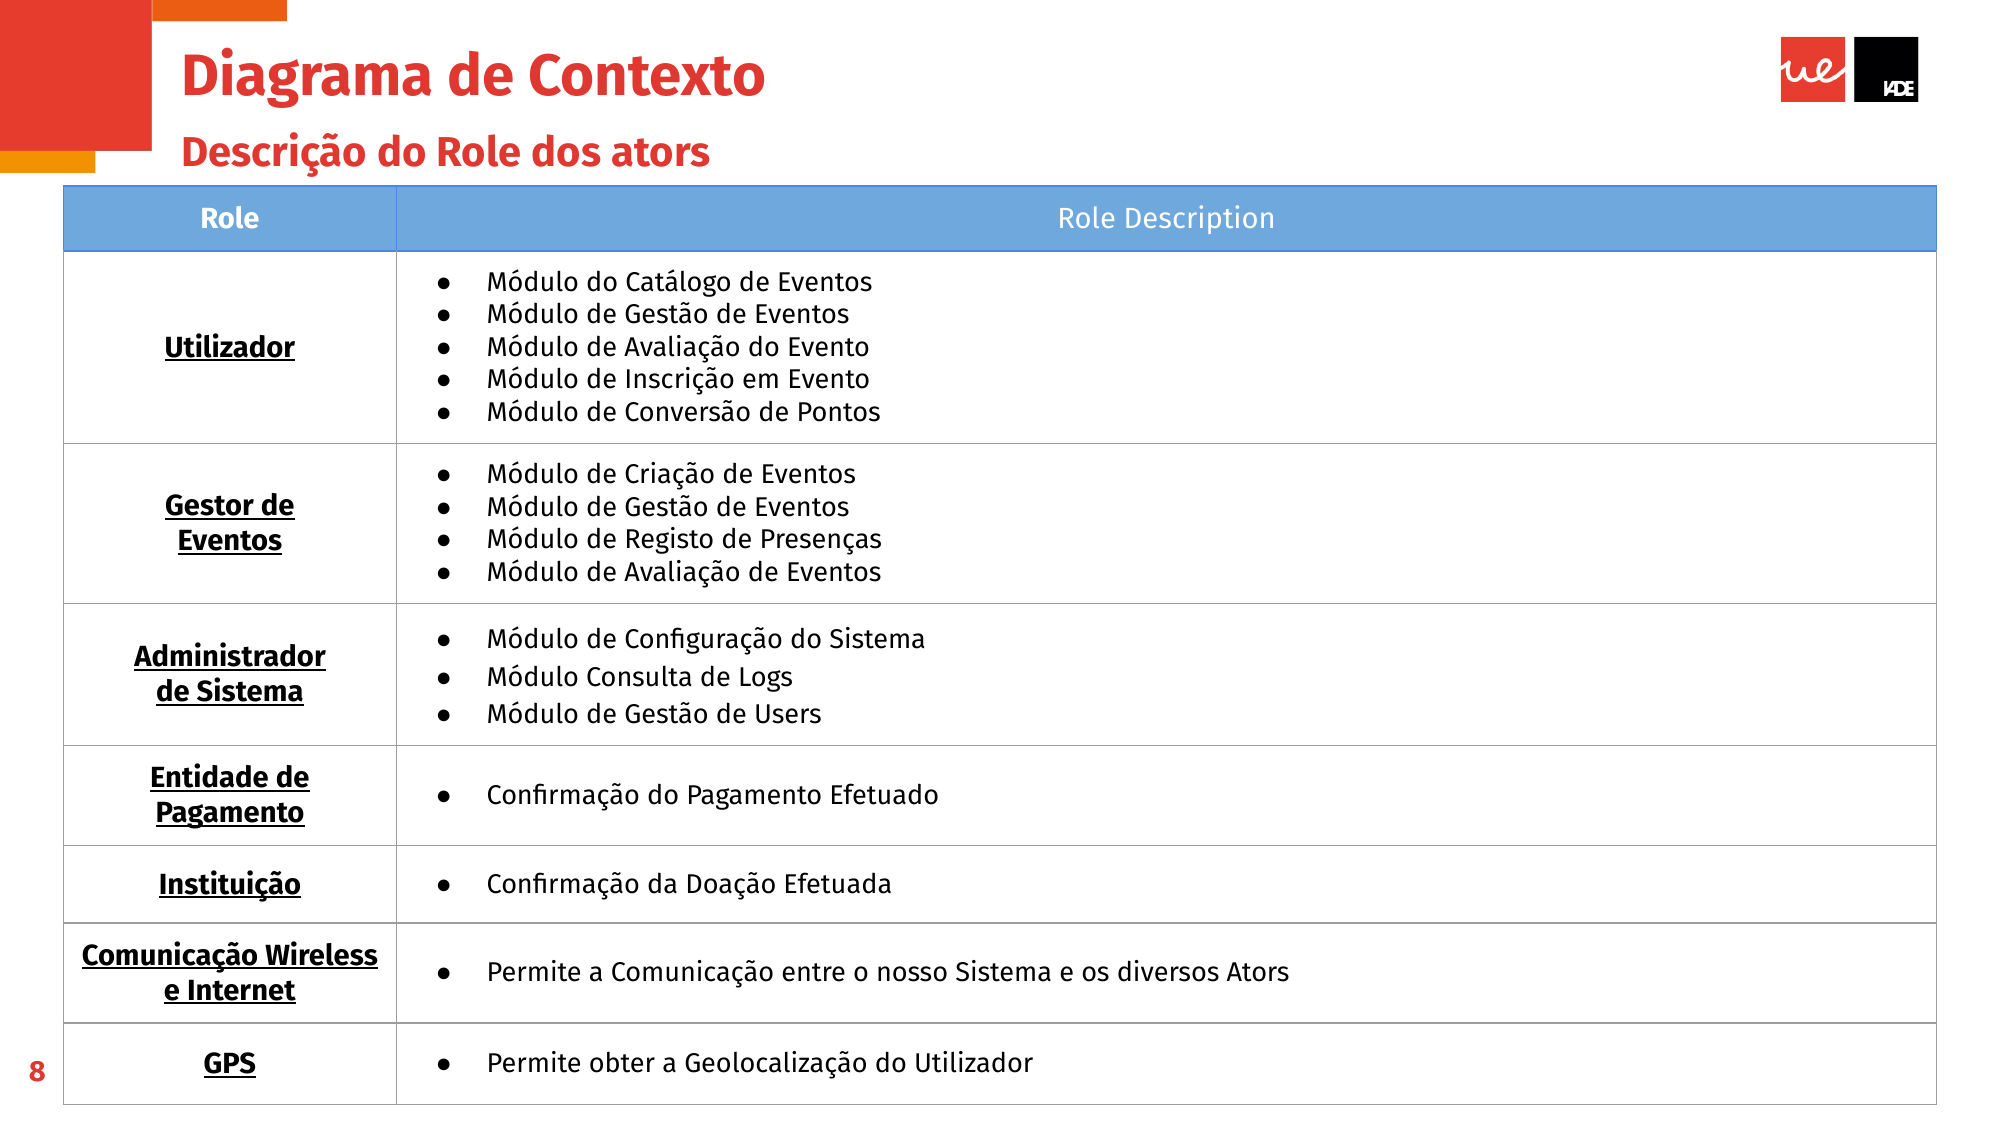

# Diagrama de Contexto
Descrição do Role dos ators
| Role | Role Description |
| --- | --- |
| Utilizador | Módulo do Catálogo de Eventos Módulo de Gestão de Eventos Módulo de Avaliação do Evento Módulo de Inscrição em Evento Módulo de Conversão de Pontos |
| Gestor de Eventos | Módulo de Criação de Eventos Módulo de Gestão de Eventos Módulo de Registo de Presenças Módulo de Avaliação de Eventos |
| Administrador de Sistema | Módulo de Configuração do Sistema Módulo Consulta de Logs Módulo de Gestão de Users |
| Entidade de Pagamento | Confirmação do Pagamento Efetuado |
| Instituição | Confirmação da Doação Efetuada |
| Comunicação Wireless e Internet | Permite a Comunicação entre o nosso Sistema e os diversos Ators |
| GPS | Permite obter a Geolocalização do Utilizador |
8